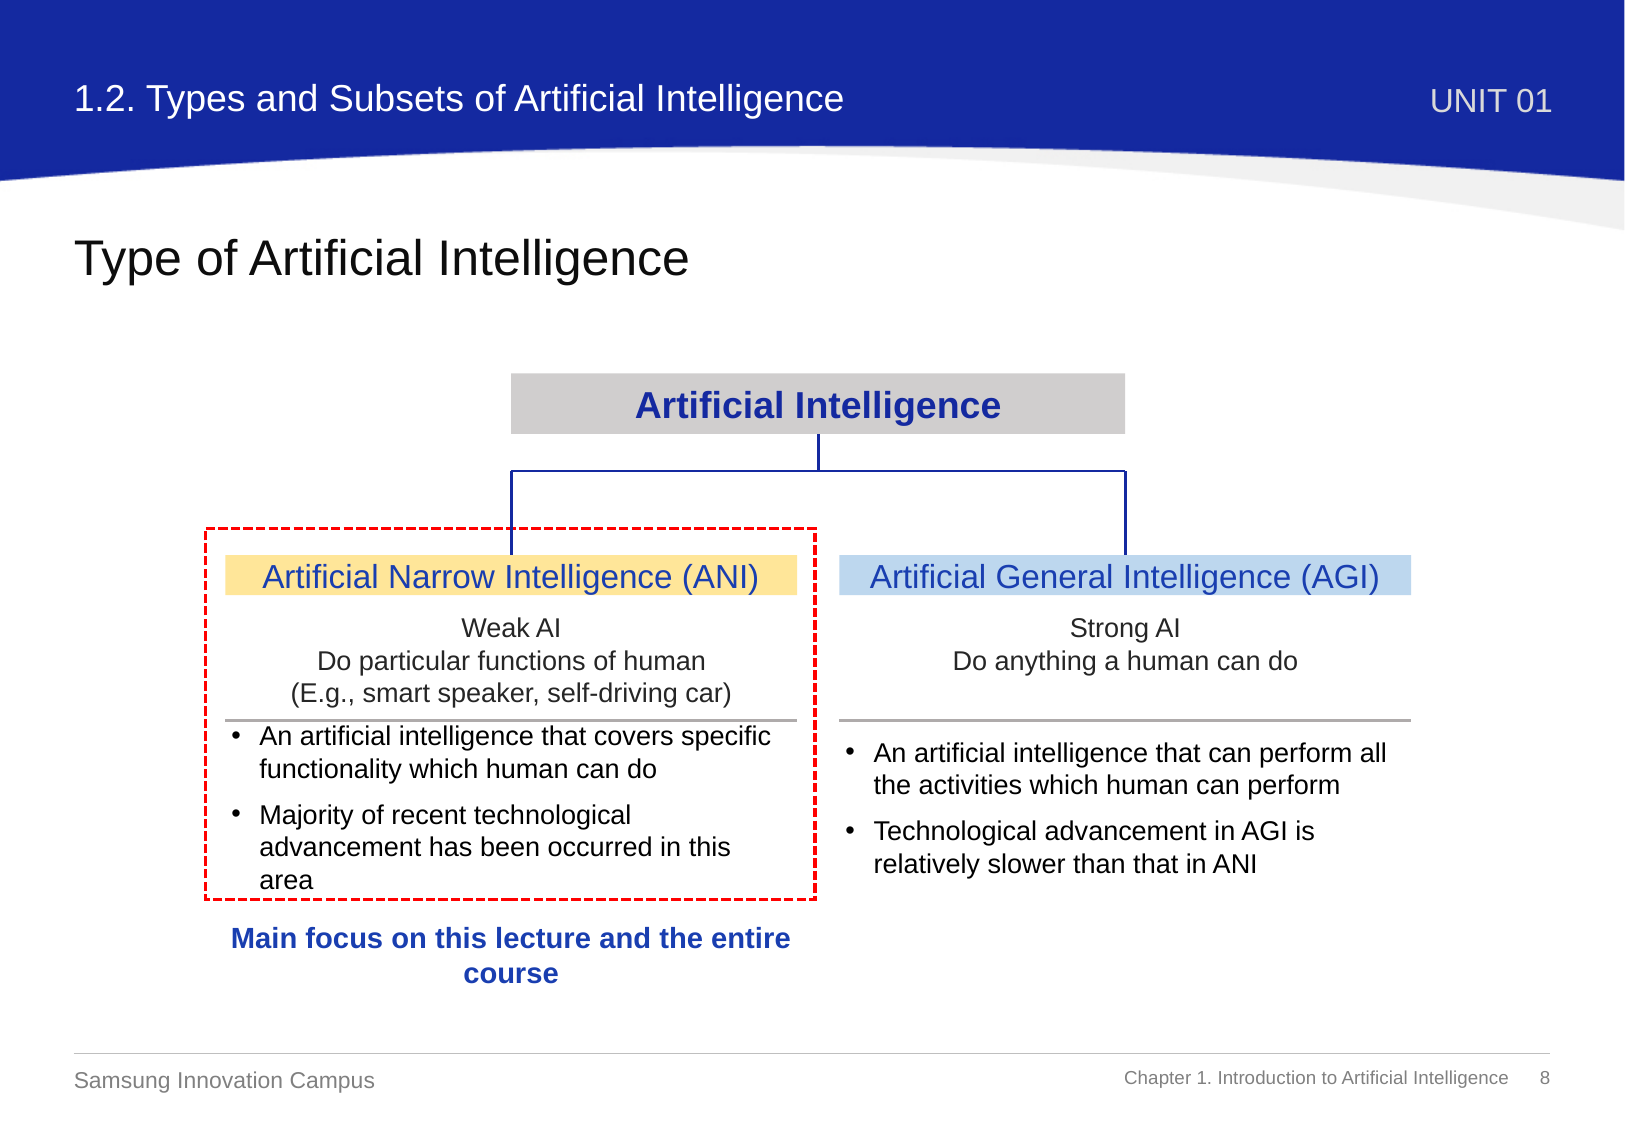

1.2. Types and Subsets of Artificial Intelligence
UNIT 01
Type of Artificial Intelligence
Artificial Intelligence

Artificial Narrow Intelligence (ANI)
Artificial General Intelligence (AGI)
Weak AI
Do particular functions of human
(E.g., smart speaker, self-driving car)
Strong AI
Do anything a human can do
An artificial intelligence that can perform all the activities which human can perform
Technological advancement in AGI is relatively slower than that in ANI
An artificial intelligence that covers specific functionality which human can do
Majority of recent technological advancement has been occurred in this area
Main focus on this lecture and the entire course